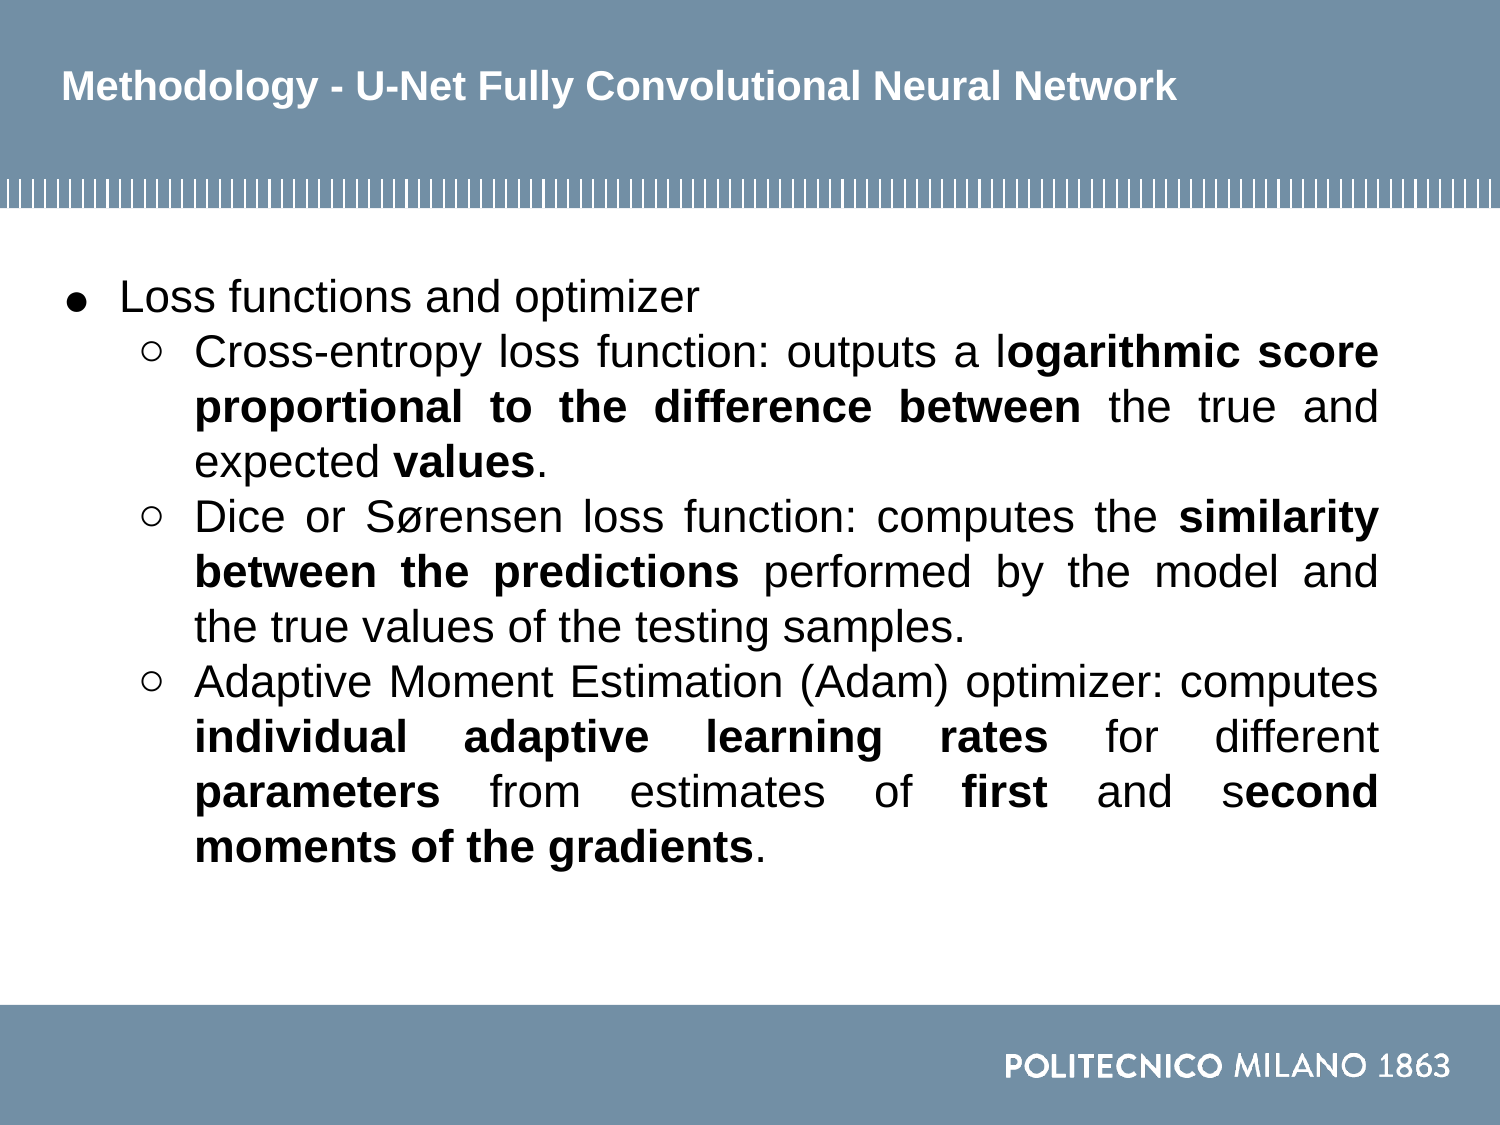

# Methodology - U-Net Fully Convolutional Neural Network
Loss functions and optimizer
Cross-entropy loss function: outputs a logarithmic score proportional to the difference between the true and expected values.
Dice or Sørensen loss function: computes the similarity between the predictions performed by the model and the true values of the testing samples.
Adaptive Moment Estimation (Adam) optimizer: computes individual adaptive learning rates for different parameters from estimates of first and second moments of the gradients.